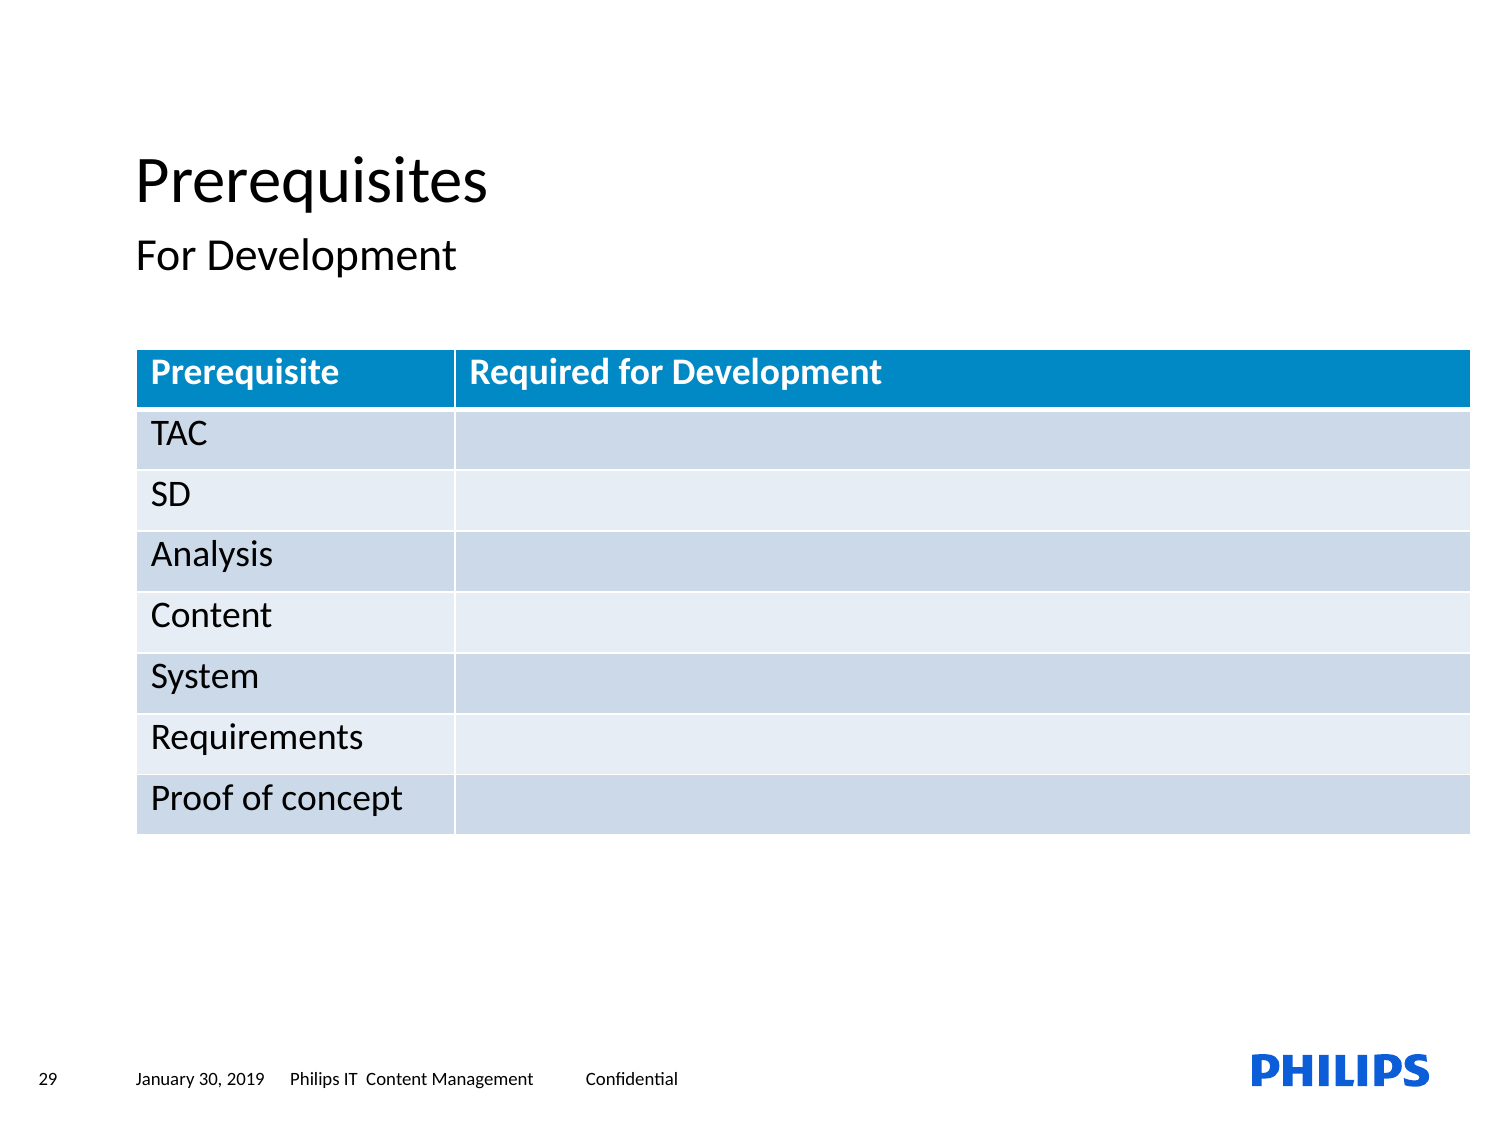

Prerequisites
For Development
| Prerequisite | Required for Development |
| --- | --- |
| TAC |  |
| SD |  |
| Analysis |  |
| Content |  |
| System |  |
| Requirements |  |
| Proof of concept |  |